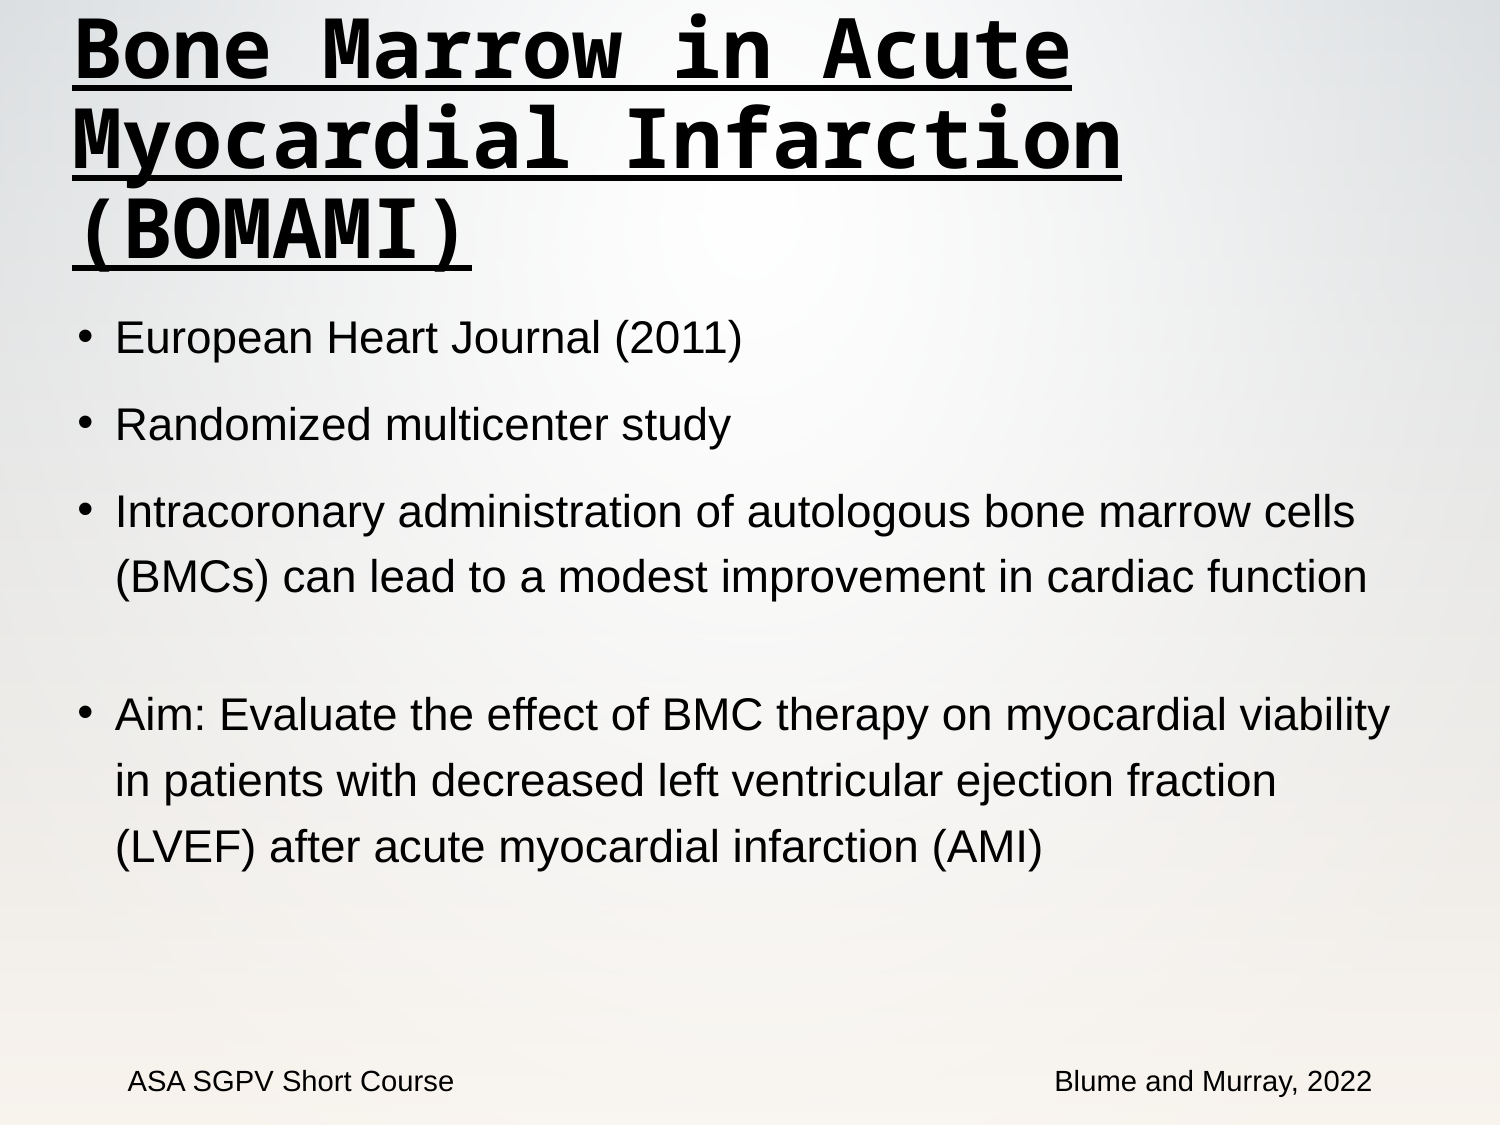

# Bone Marrow in Acute Myocardial Infarction (BOMAMI)

European Heart Journal (2011)
Randomized multicenter study
Intracoronary administration of autologous bone marrow cells (BMCs) can lead to a modest improvement in cardiac function

Aim: Evaluate the effect of BMC therapy on myocardial viability in patients with decreased left ventricular ejection fraction (LVEF) after acute myocardial infarction (AMI)
ASA SGPV Short Course
Blume and Murray, 2022